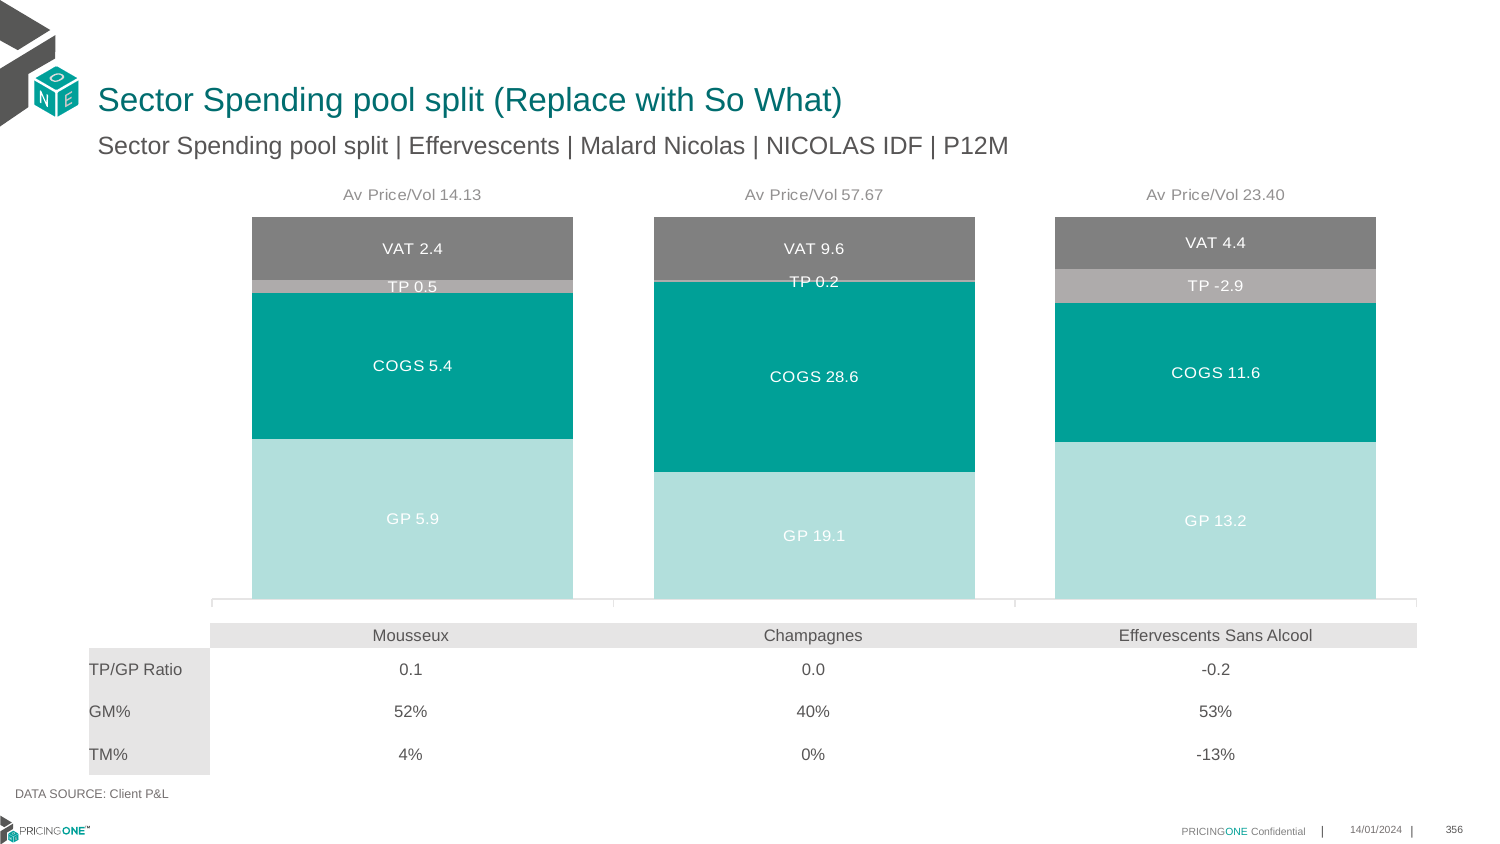

# Sector Spending pool split (Replace with So What)
Sector Spending pool split | Effervescents | Malard Nicolas | NICOLAS IDF | P12M

### Chart

| Category | GP | COGS | TP | VAT |
|---|---|---|---|---|
| Av Price/Vol 14.13 | 5.9157 | 5.4151 | 0.4522 | 2.3566428168769793 |
| Av Price/Vol 57.67 | 19.0792 | 28.6466 | 0.2231 | 9.592667694233782 |
| Av Price/Vol 23.40 | 13.1689 | 11.6016 | -2.8961 | 4.375208627551675 |
|  | Mousseux | Champagnes | Effervescents Sans Alcool |
| --- | --- | --- | --- |
| TP/GP Ratio | 0.1 | 0.0 | -0.2 |
| GM% | 52% | 40% | 53% |
| TM% | 4% | 0% | -13% |
DATA SOURCE: Client P&L

14/01/2024
356